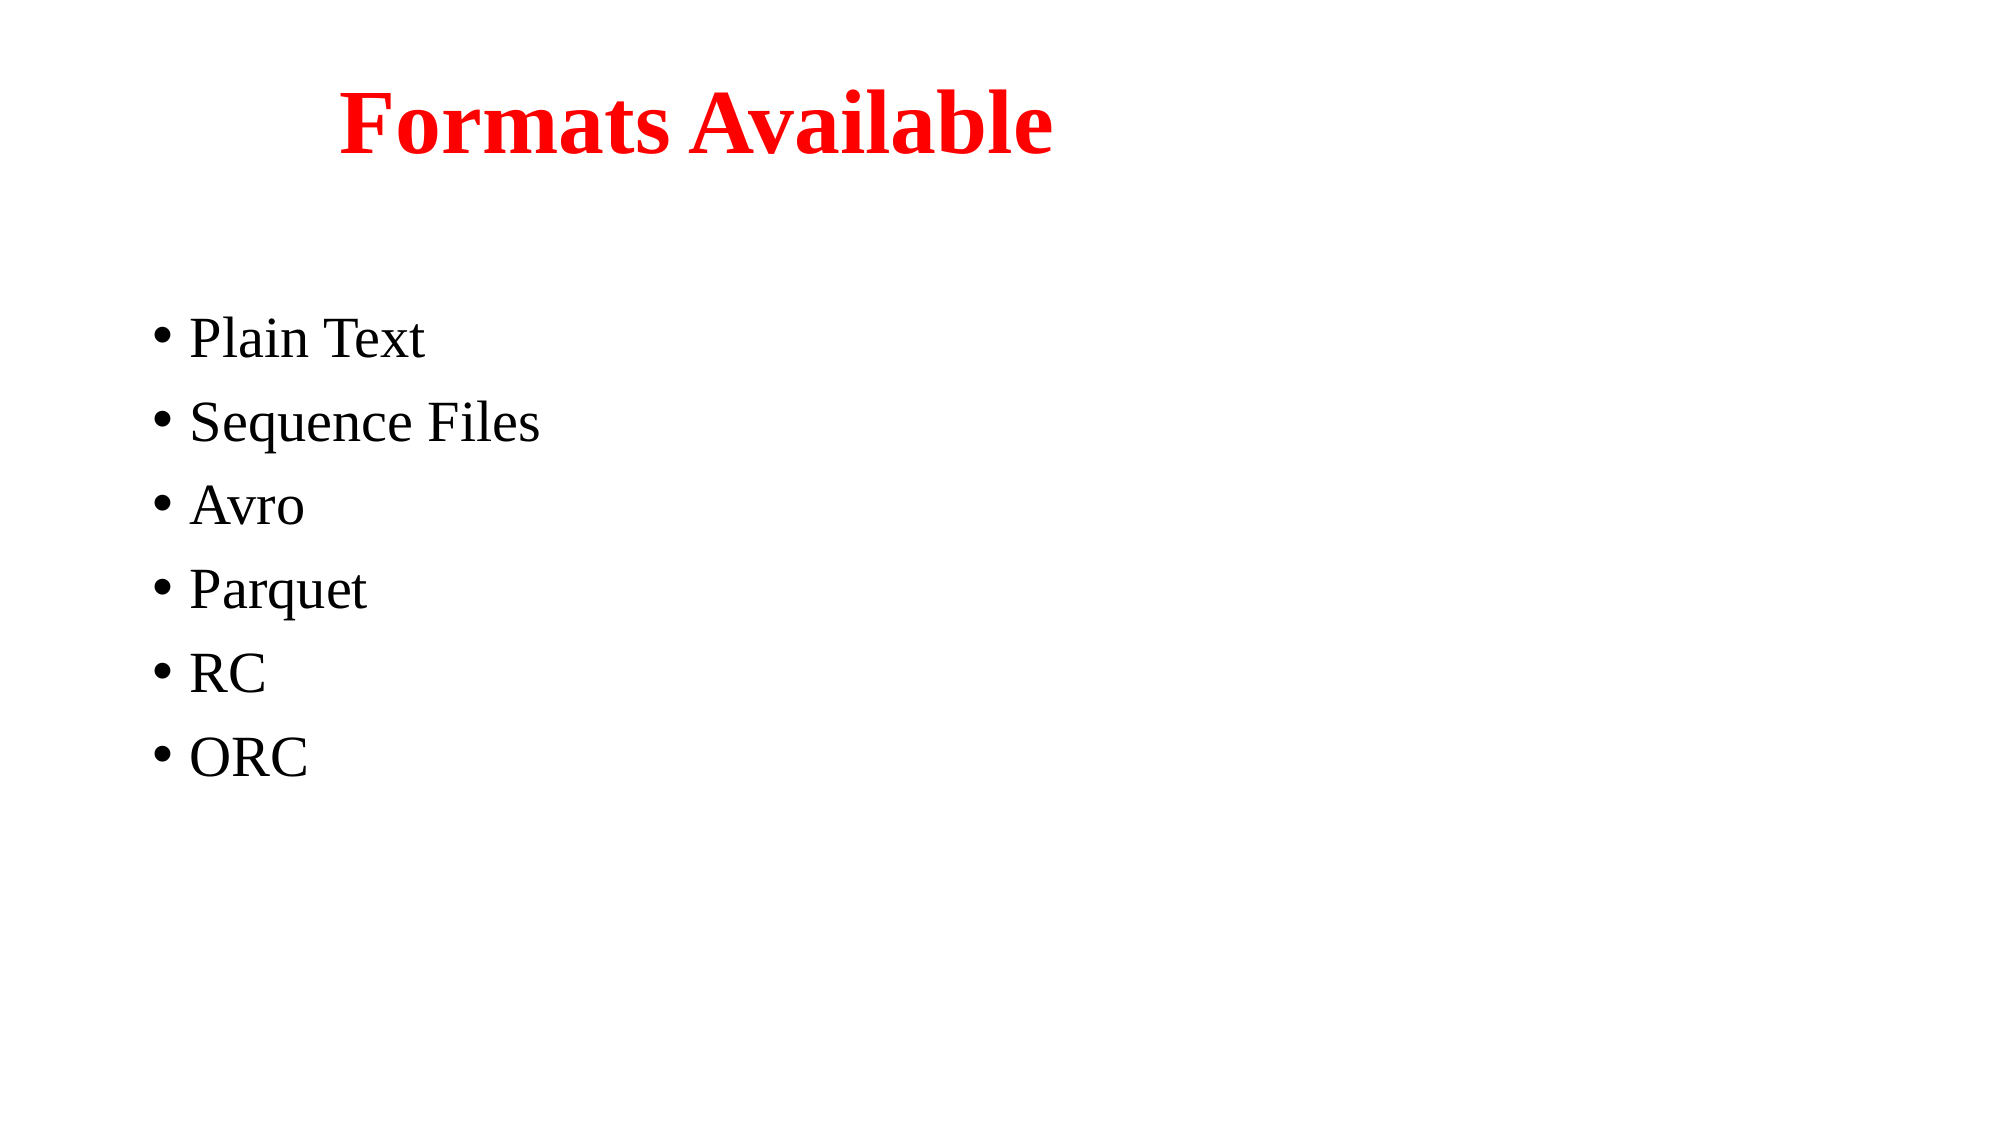

# Formats Available
Plain Text
Sequence Files
Avro
Parquet
RC
ORC